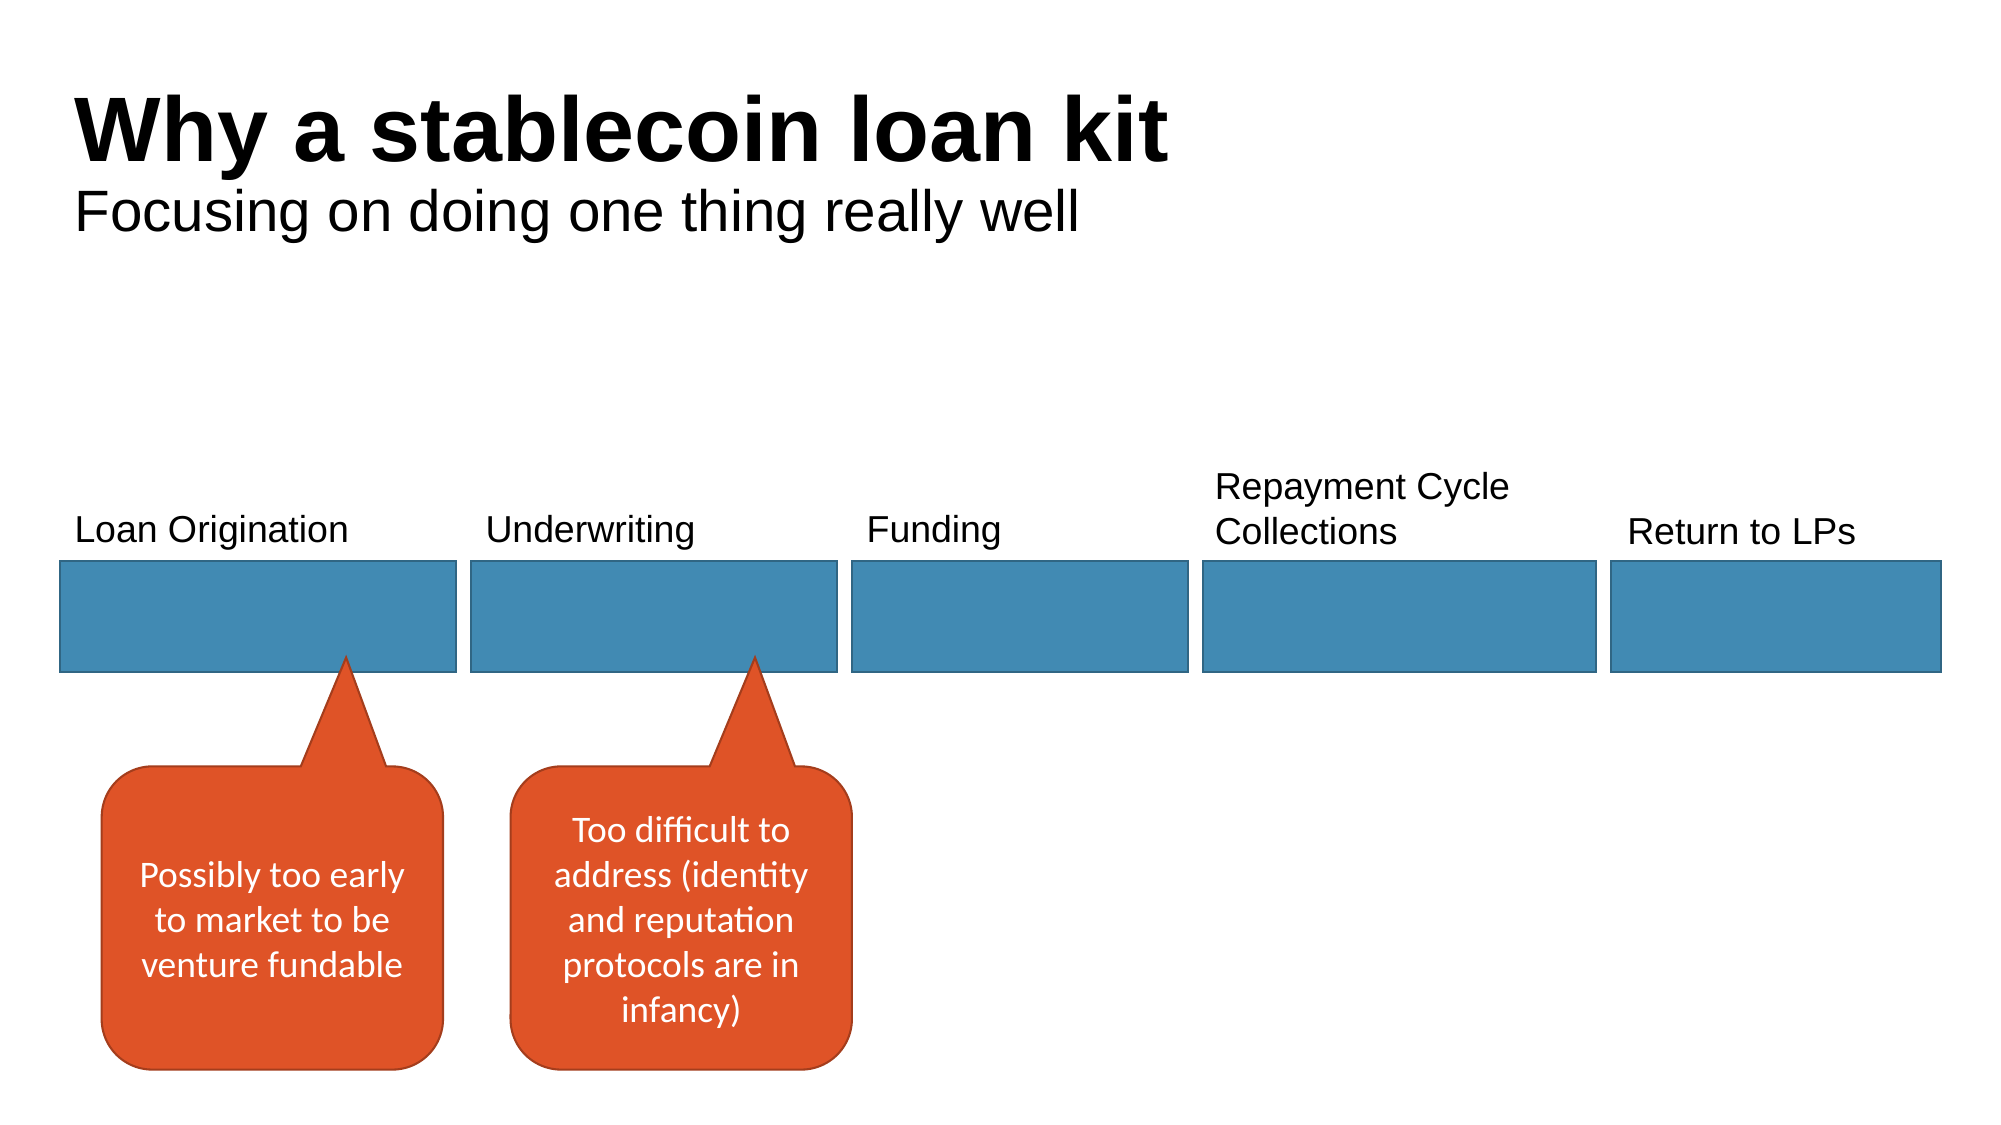

Why a stablecoin loan kit
Focusing on doing one thing really well
Repayment Cycle
Collections
Loan Origination
Underwriting
Funding
Return to LPs

Possibly too early to market to be venture fundable
Too difficult to address (identity and reputation protocols are in infancy)